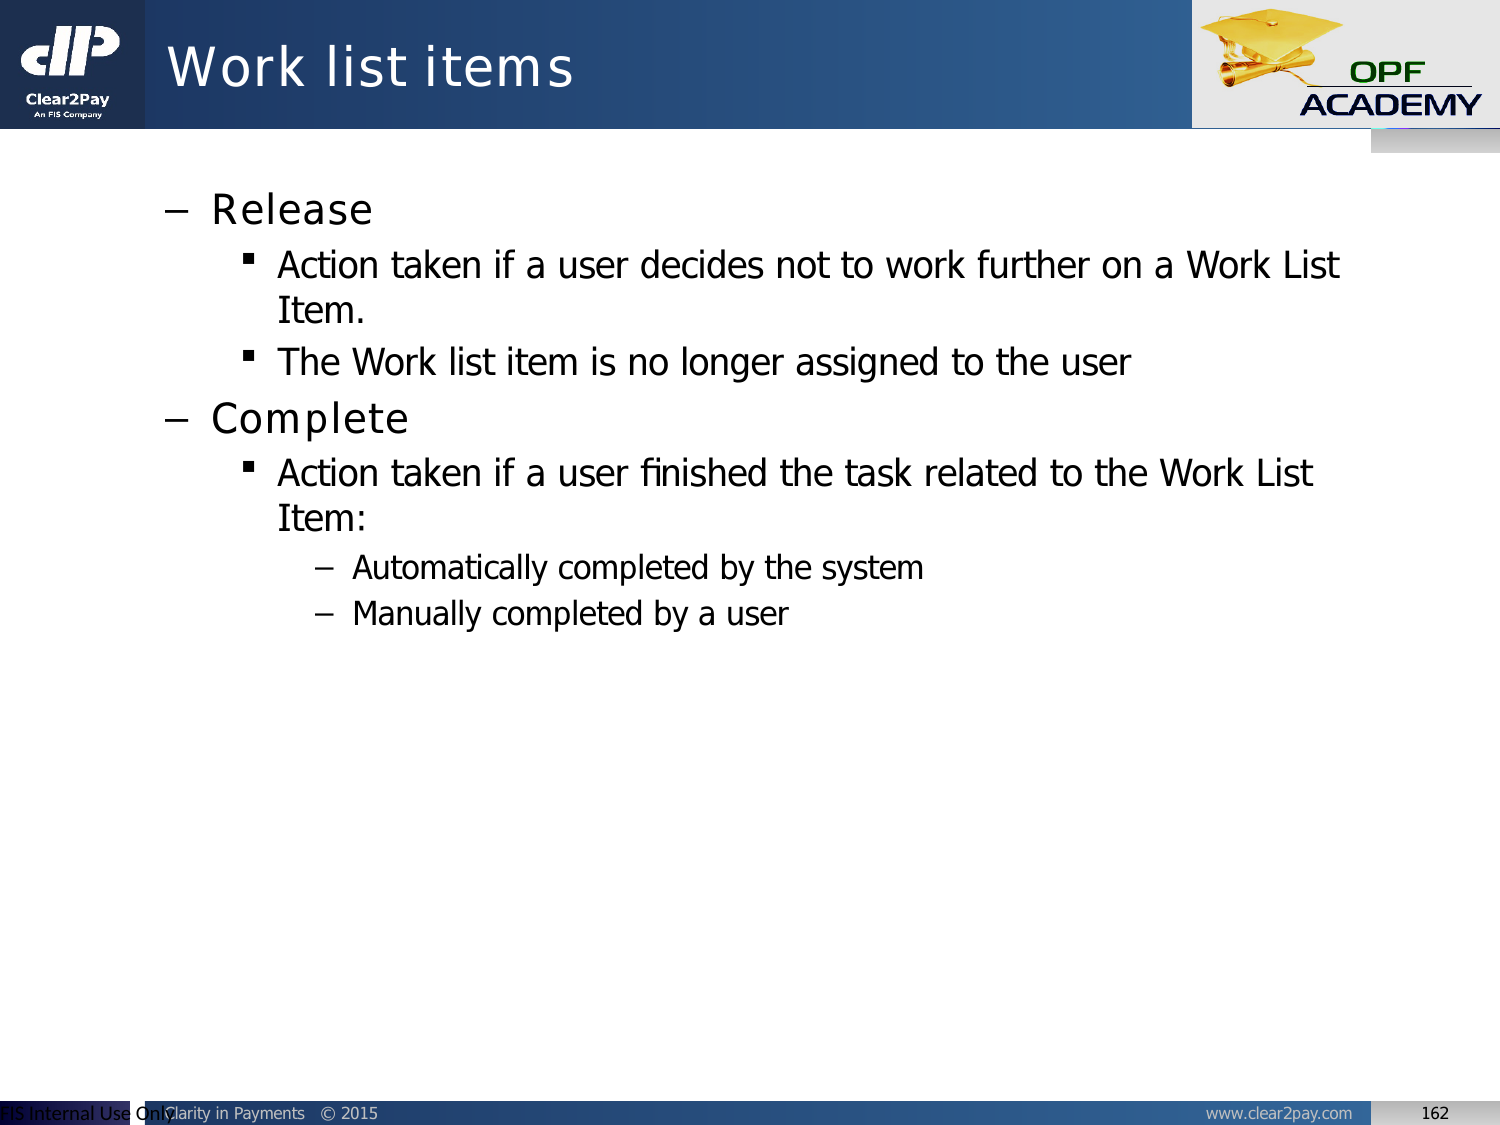

# Work list items
Release
Action taken if a user decides not to work further on a Work List Item.
The Work list item is no longer assigned to the user
Complete
Action taken if a user finished the task related to the Work List Item:
Automatically completed by the system
Manually completed by a user